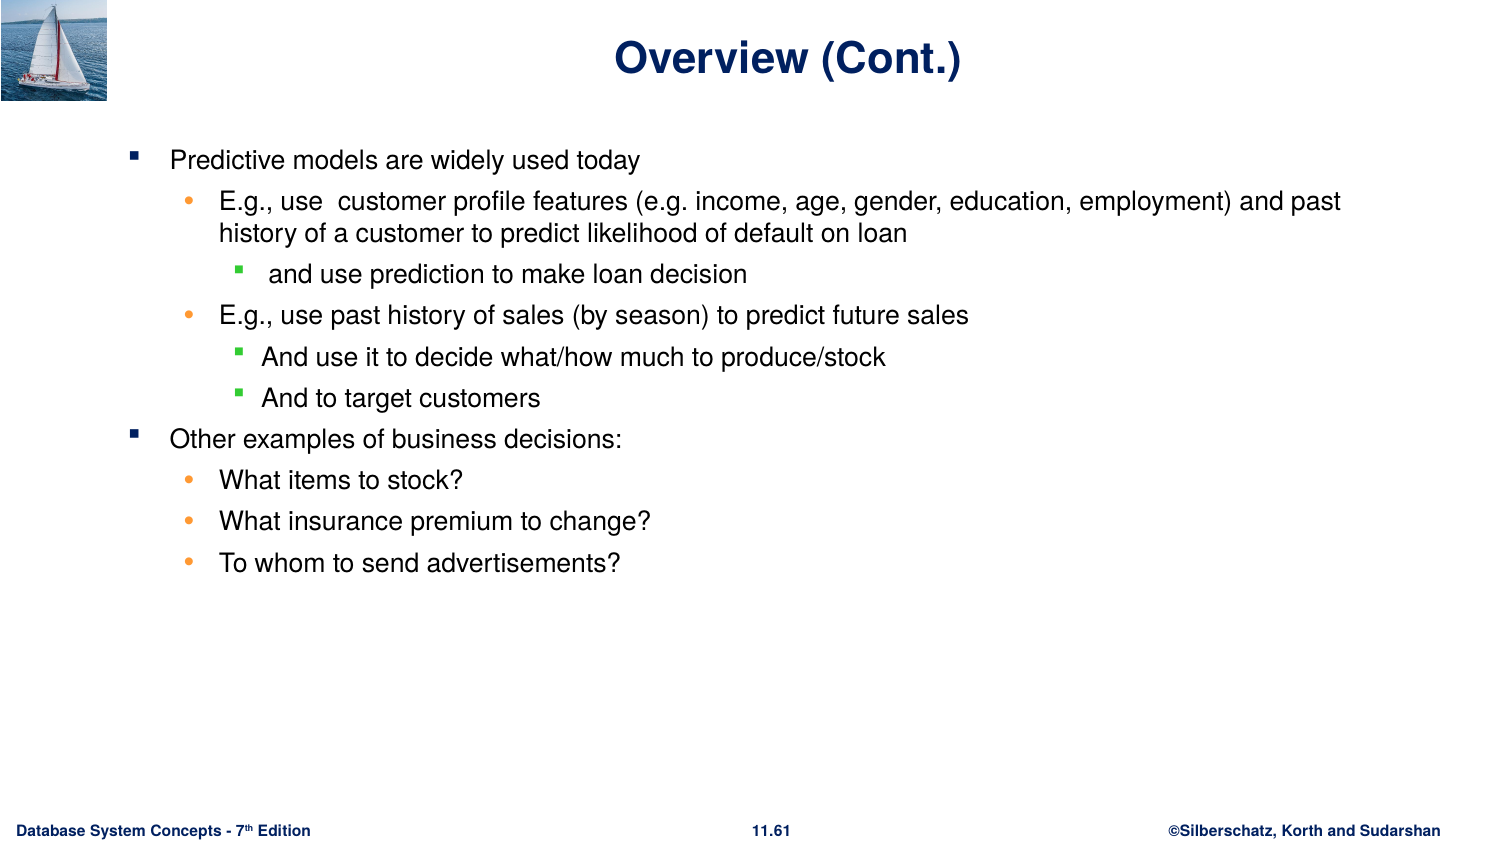

# Overview (Cont.)
Predictive models are widely used today
E.g., use  customer profile features (e.g. income, age, gender, education, employment) and past history of a customer to predict likelihood of default on loan
 and use prediction to make loan decision
E.g., use past history of sales (by season) to predict future sales
And use it to decide what/how much to produce/stock
And to target customers
Other examples of business decisions:
What items to stock?
What insurance premium to change?
To whom to send advertisements?